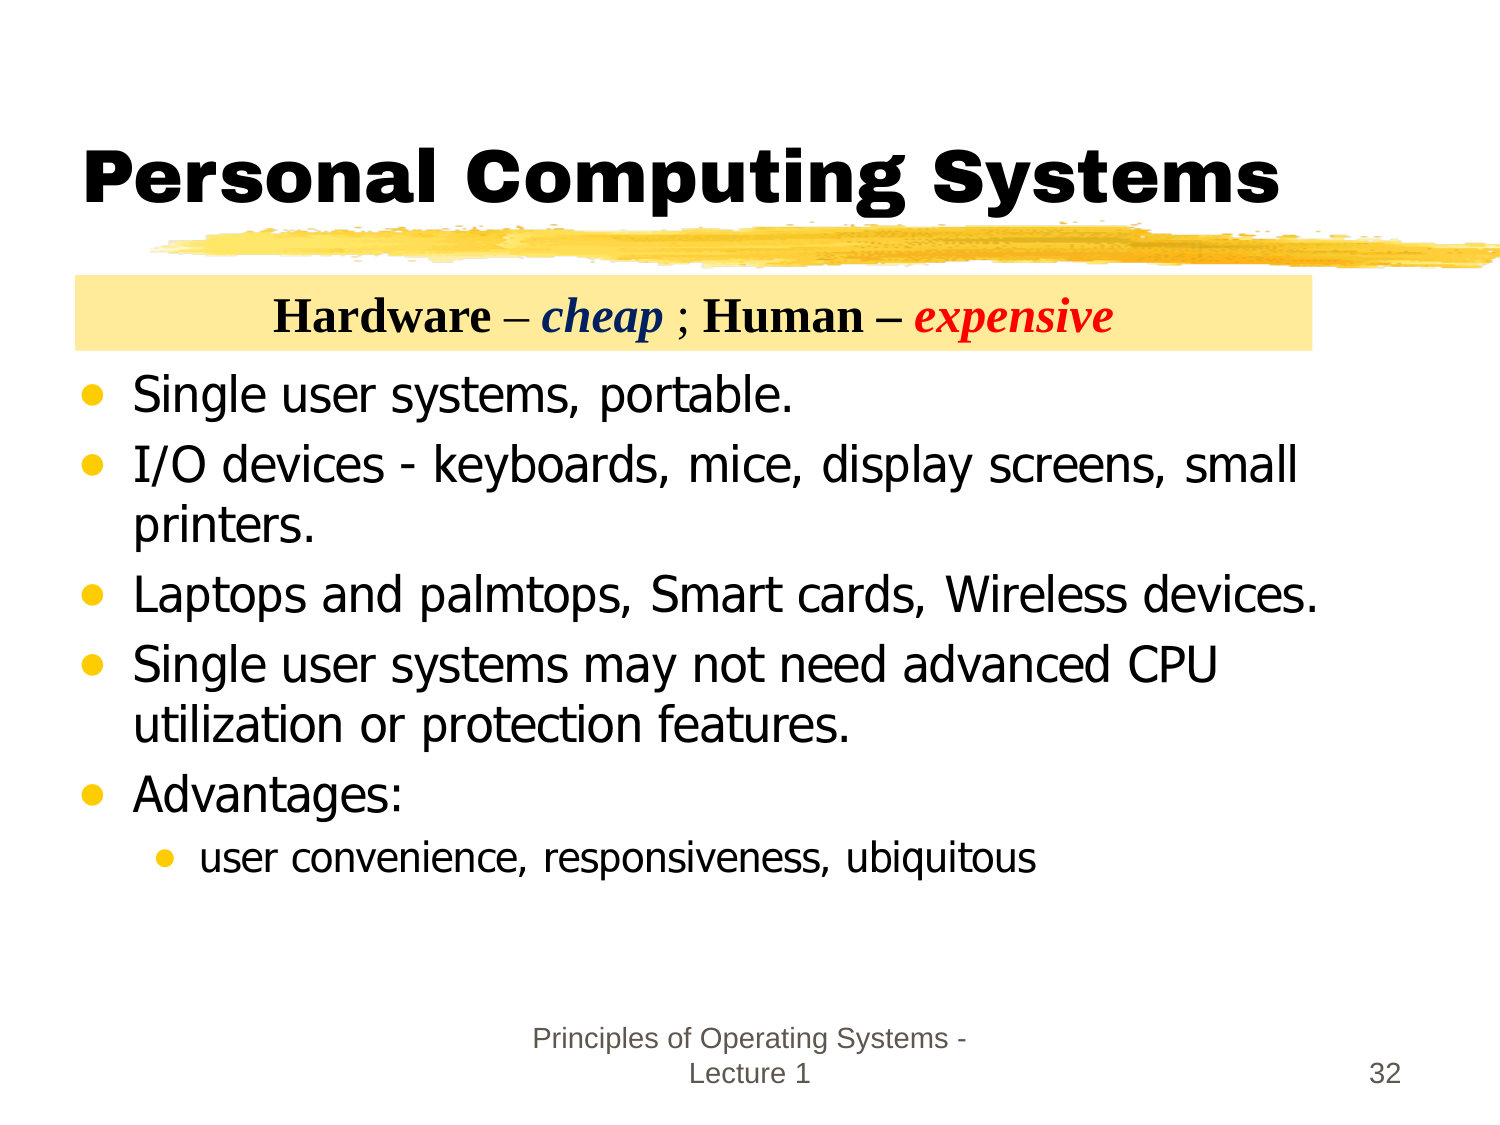

# Personal Computing Systems

Single user systems, portable.
I/O devices - keyboards, mice, display screens, small printers.
Laptops and palmtops, Smart cards, Wireless devices.
Single user systems may not need advanced CPU utilization or protection features.
Advantages:
user convenience, responsiveness, ubiquitous
Hardware – cheap ; Human – expensive
Principles of Operating Systems - Lecture 1
32